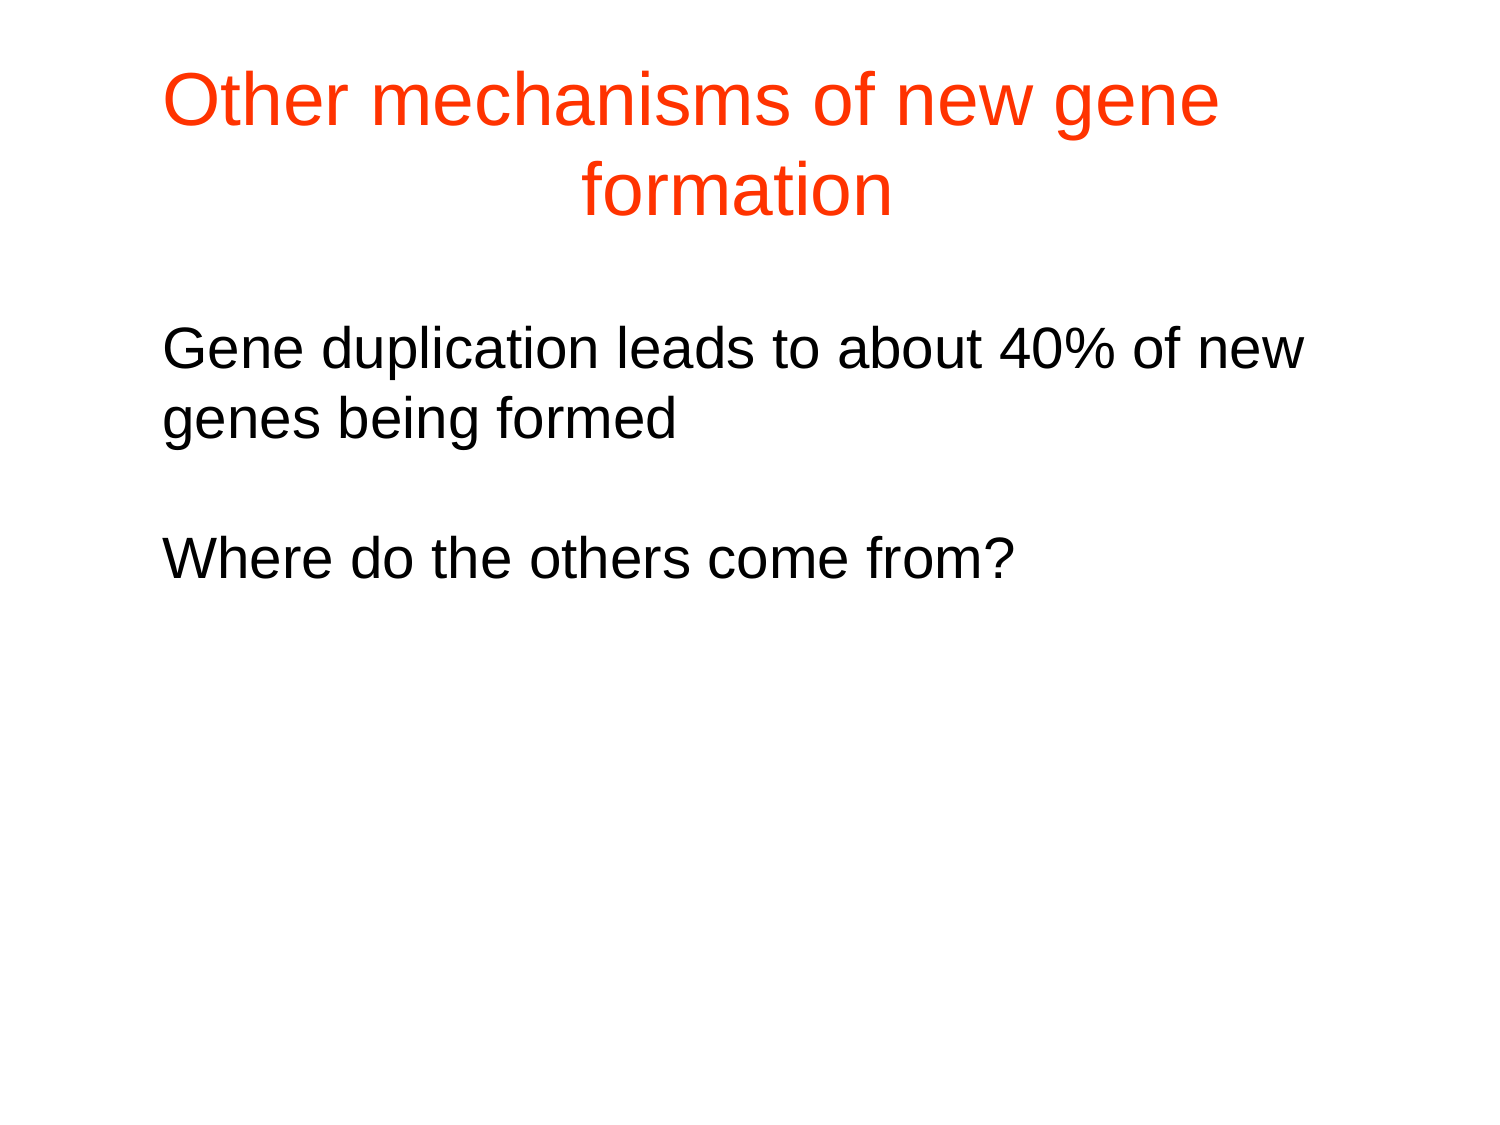

Other mechanisms of new gene 	             formation
Gene duplication leads to about 40% of new genes being formed

Where do the others come from?